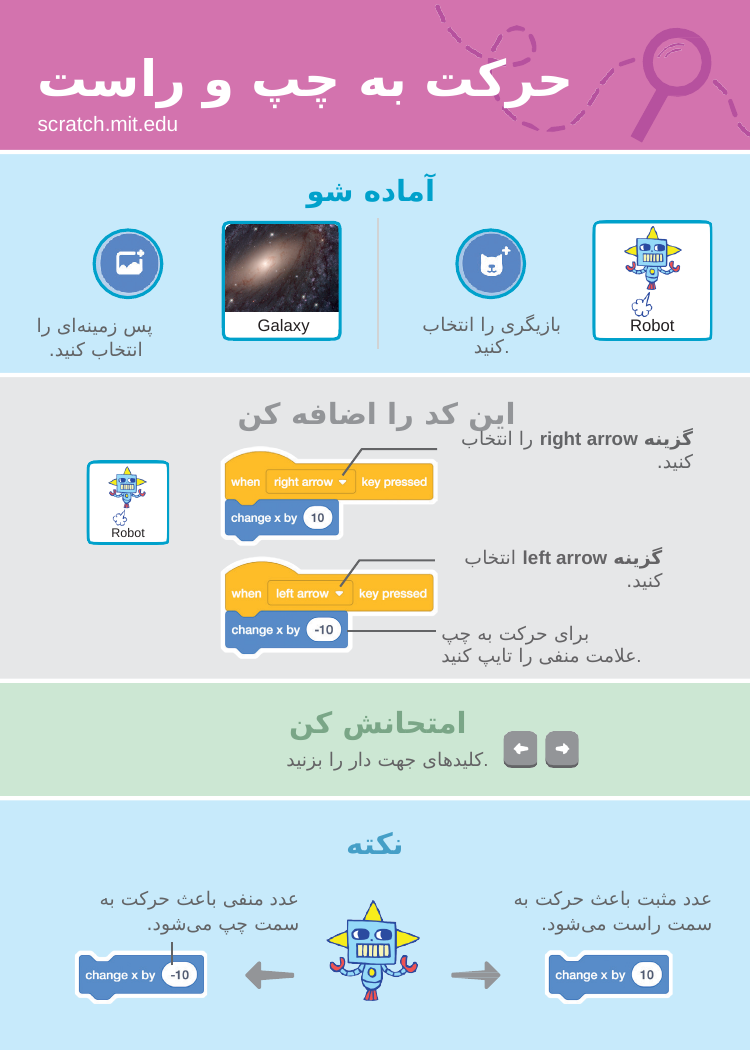

# حرکت به چپ و راست scratch.mit.edu

آماده شو

پس زمینه‌ای را انتخاب کنید.
بازیگری را انتخاب کنید.
Galaxy
Robot

این کد را اضافه کن
گزینه right arrow را انتخاب کنید.

Robot
گزینه left arrow انتخاب کنید.

برای حرکت به چپ علامت منفی را تایپ کنید.

امتحانش کن

کلیدهای جهت دار را بزنید.

نکته
عدد منفی باعث حرکت به سمت چپ می‌شود.
عدد مثبت باعث حرکت به سمت راست می‌شود.